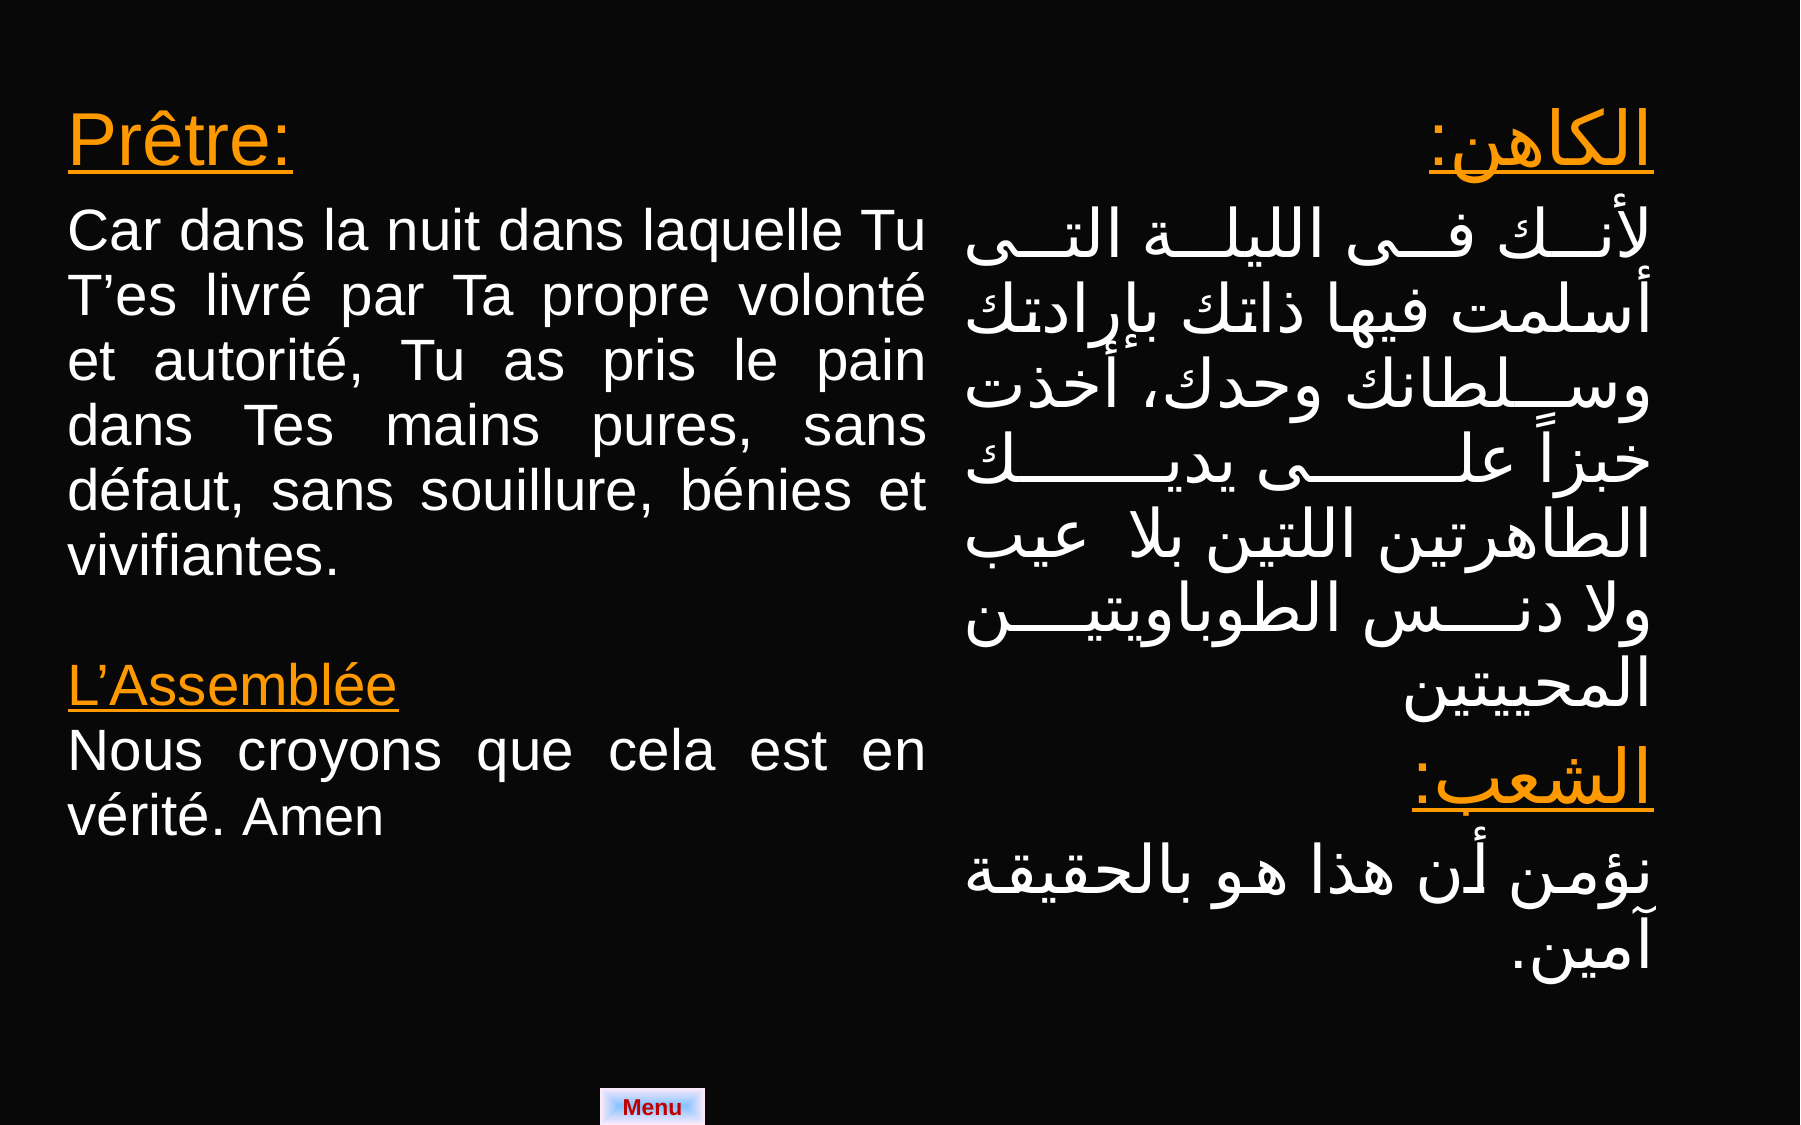

| Prêtre: | الكاهن: |
| --- | --- |
| Car dans la nuit dans laquelle Tu T’es livré par Ta propre volonté et autorité, Tu as pris le pain dans Tes mains pures, sans défaut, sans souillure, bénies et vivifiantes. L’Assemblée Nous croyons que cela est en vérité. Amen | لأنك فى الليلة التى أسلمت فيها ذاتك بإرادتك وسلطانك وحدك، أخذت خبزاً على يديك الطاهرتين اللتين بلا عيب ولا دنس الطوباويتين المحييتين الشعب: نؤمن أن هذا هو بالحقيقة آمين. |
Menu